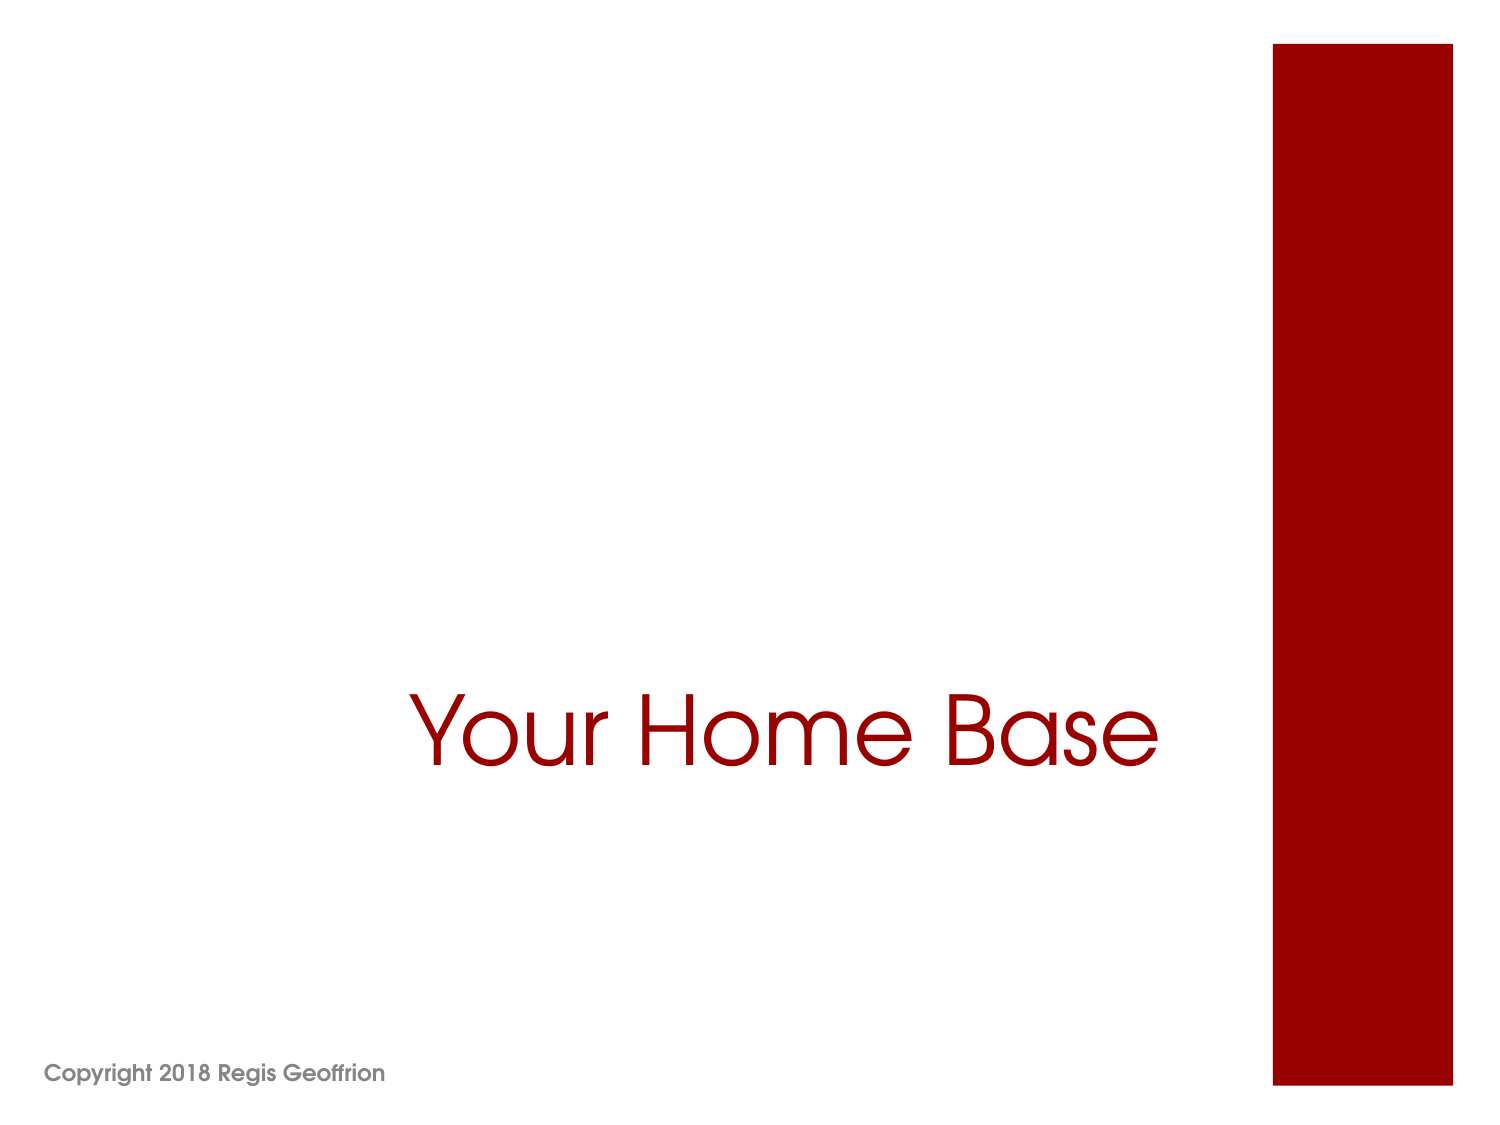

# Your Home Base

Copyright 2018 Regis Geoffrion